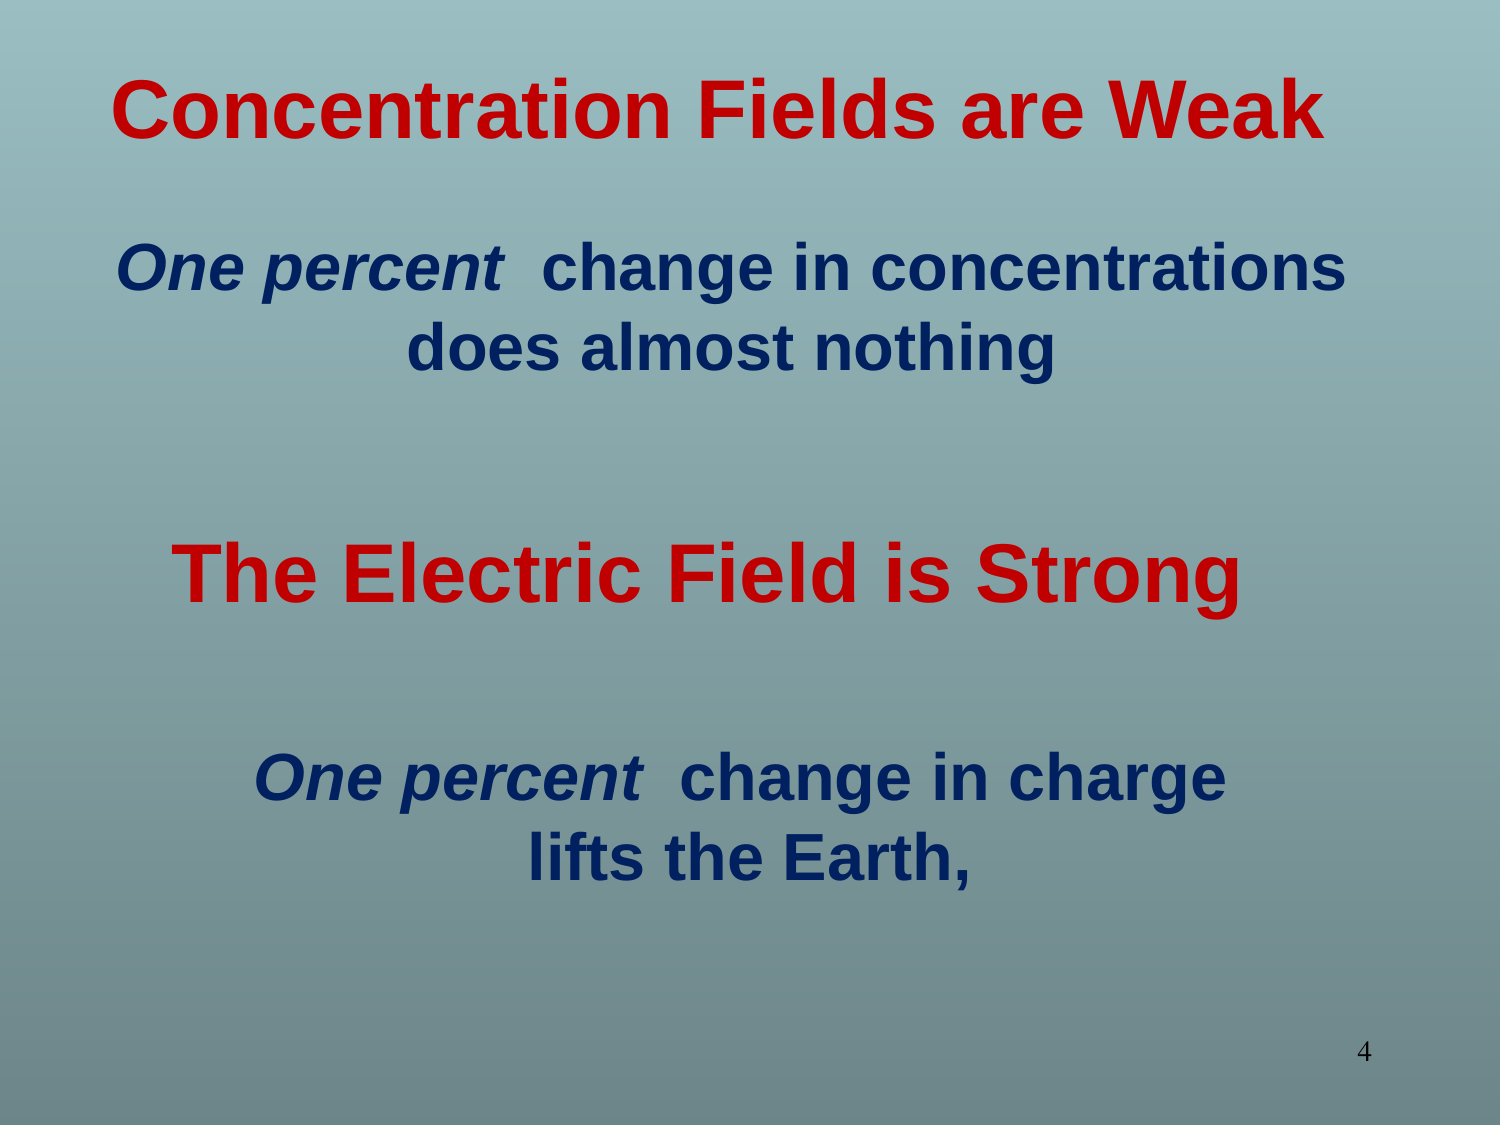

Concentration Fields are Weak
One percent  change in concentrations does almost nothing
The Electric Field is Strong
One percent  change in charge
 lifts the Earth,
4